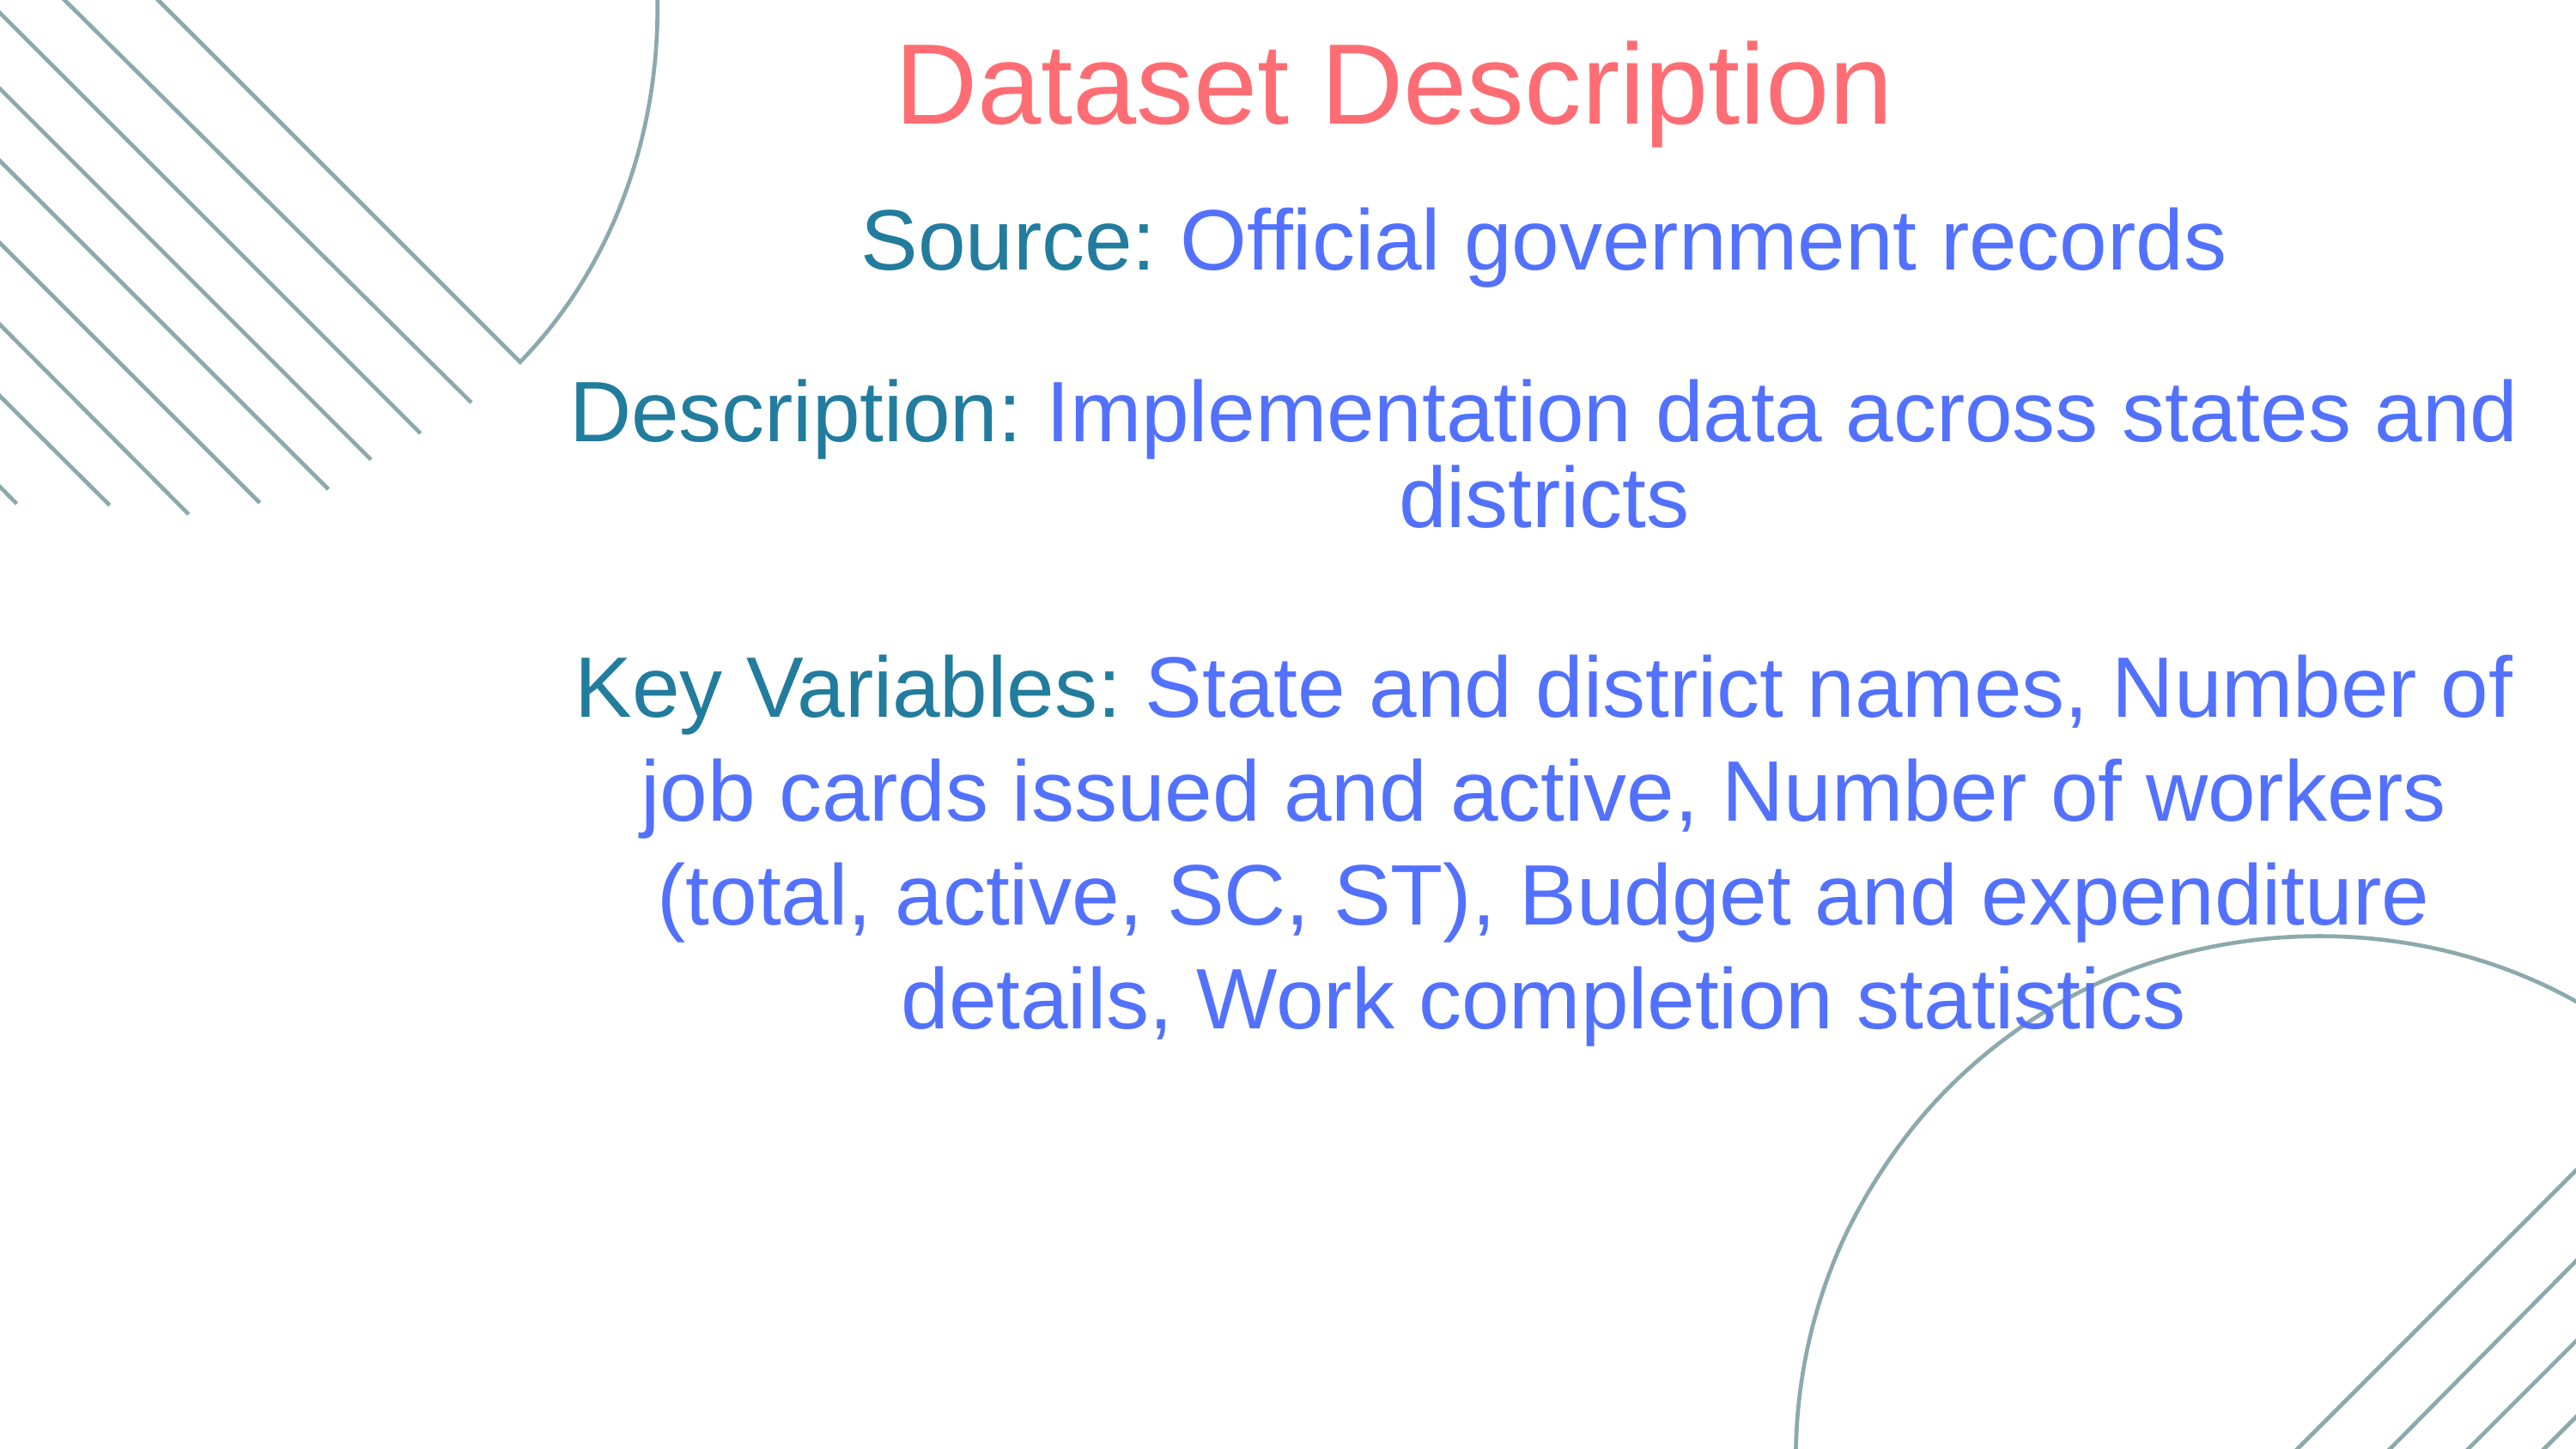

Dataset Description

Source: Official government records

Description: Implementation data across states and districts

Key Variables: State and district names, Number of job cards issued and active, Number of workers (total, active, SC, ST), Budget and expenditure details, Work completion statistics